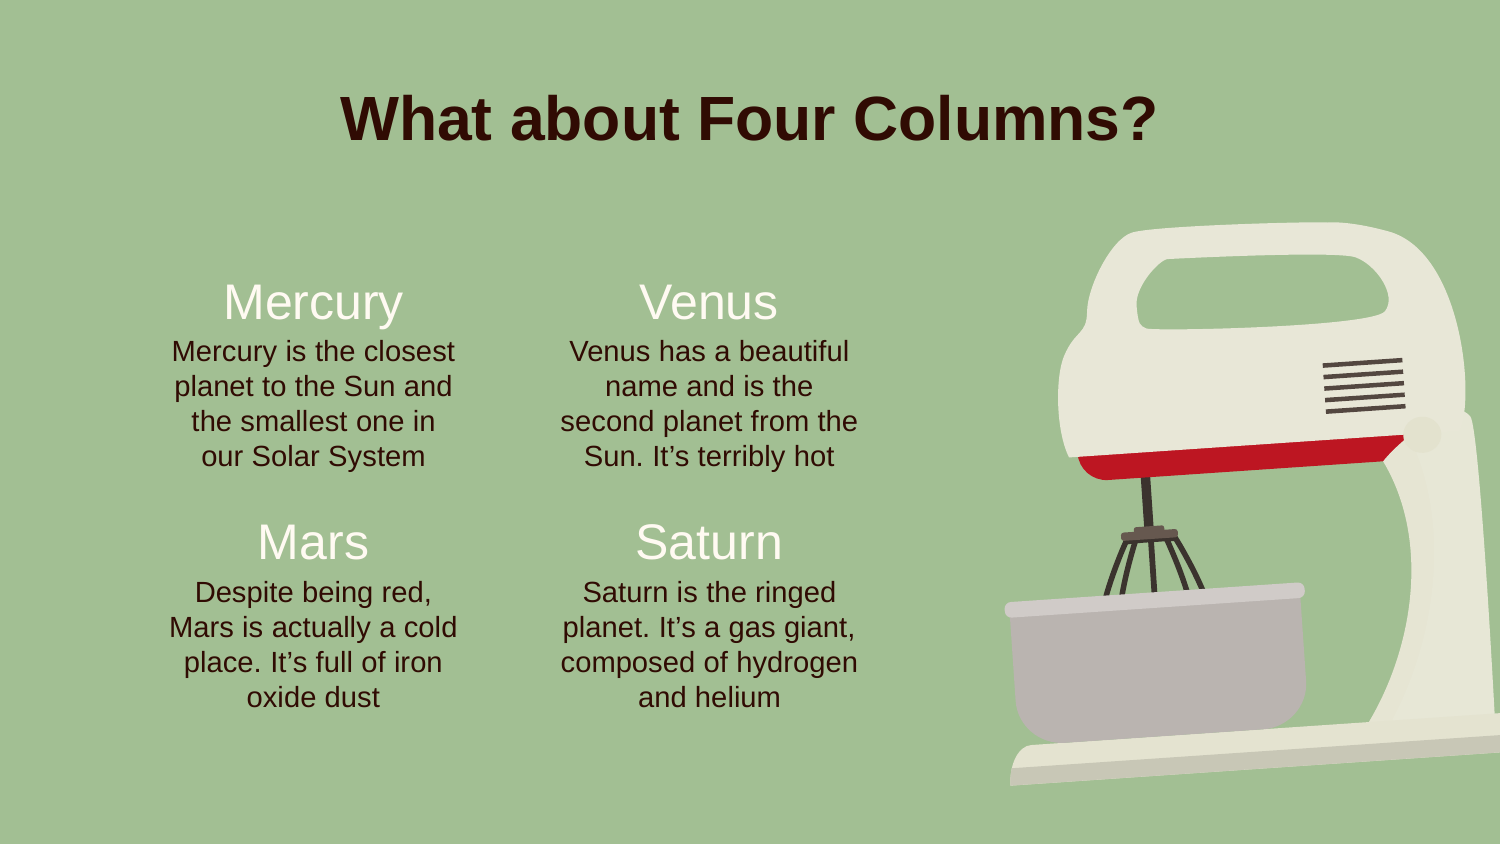

What about Four Columns?

Mercury
# Venus
Mercury is the closest planet to the Sun and the smallest one in our Solar System
Venus has a beautiful name and is the second planet from the Sun. It’s terribly hot
Mars
Saturn
Despite being red, Mars is actually a cold place. It’s full of iron oxide dust
Saturn is the ringed planet. It’s a gas giant, composed of hydrogen and helium